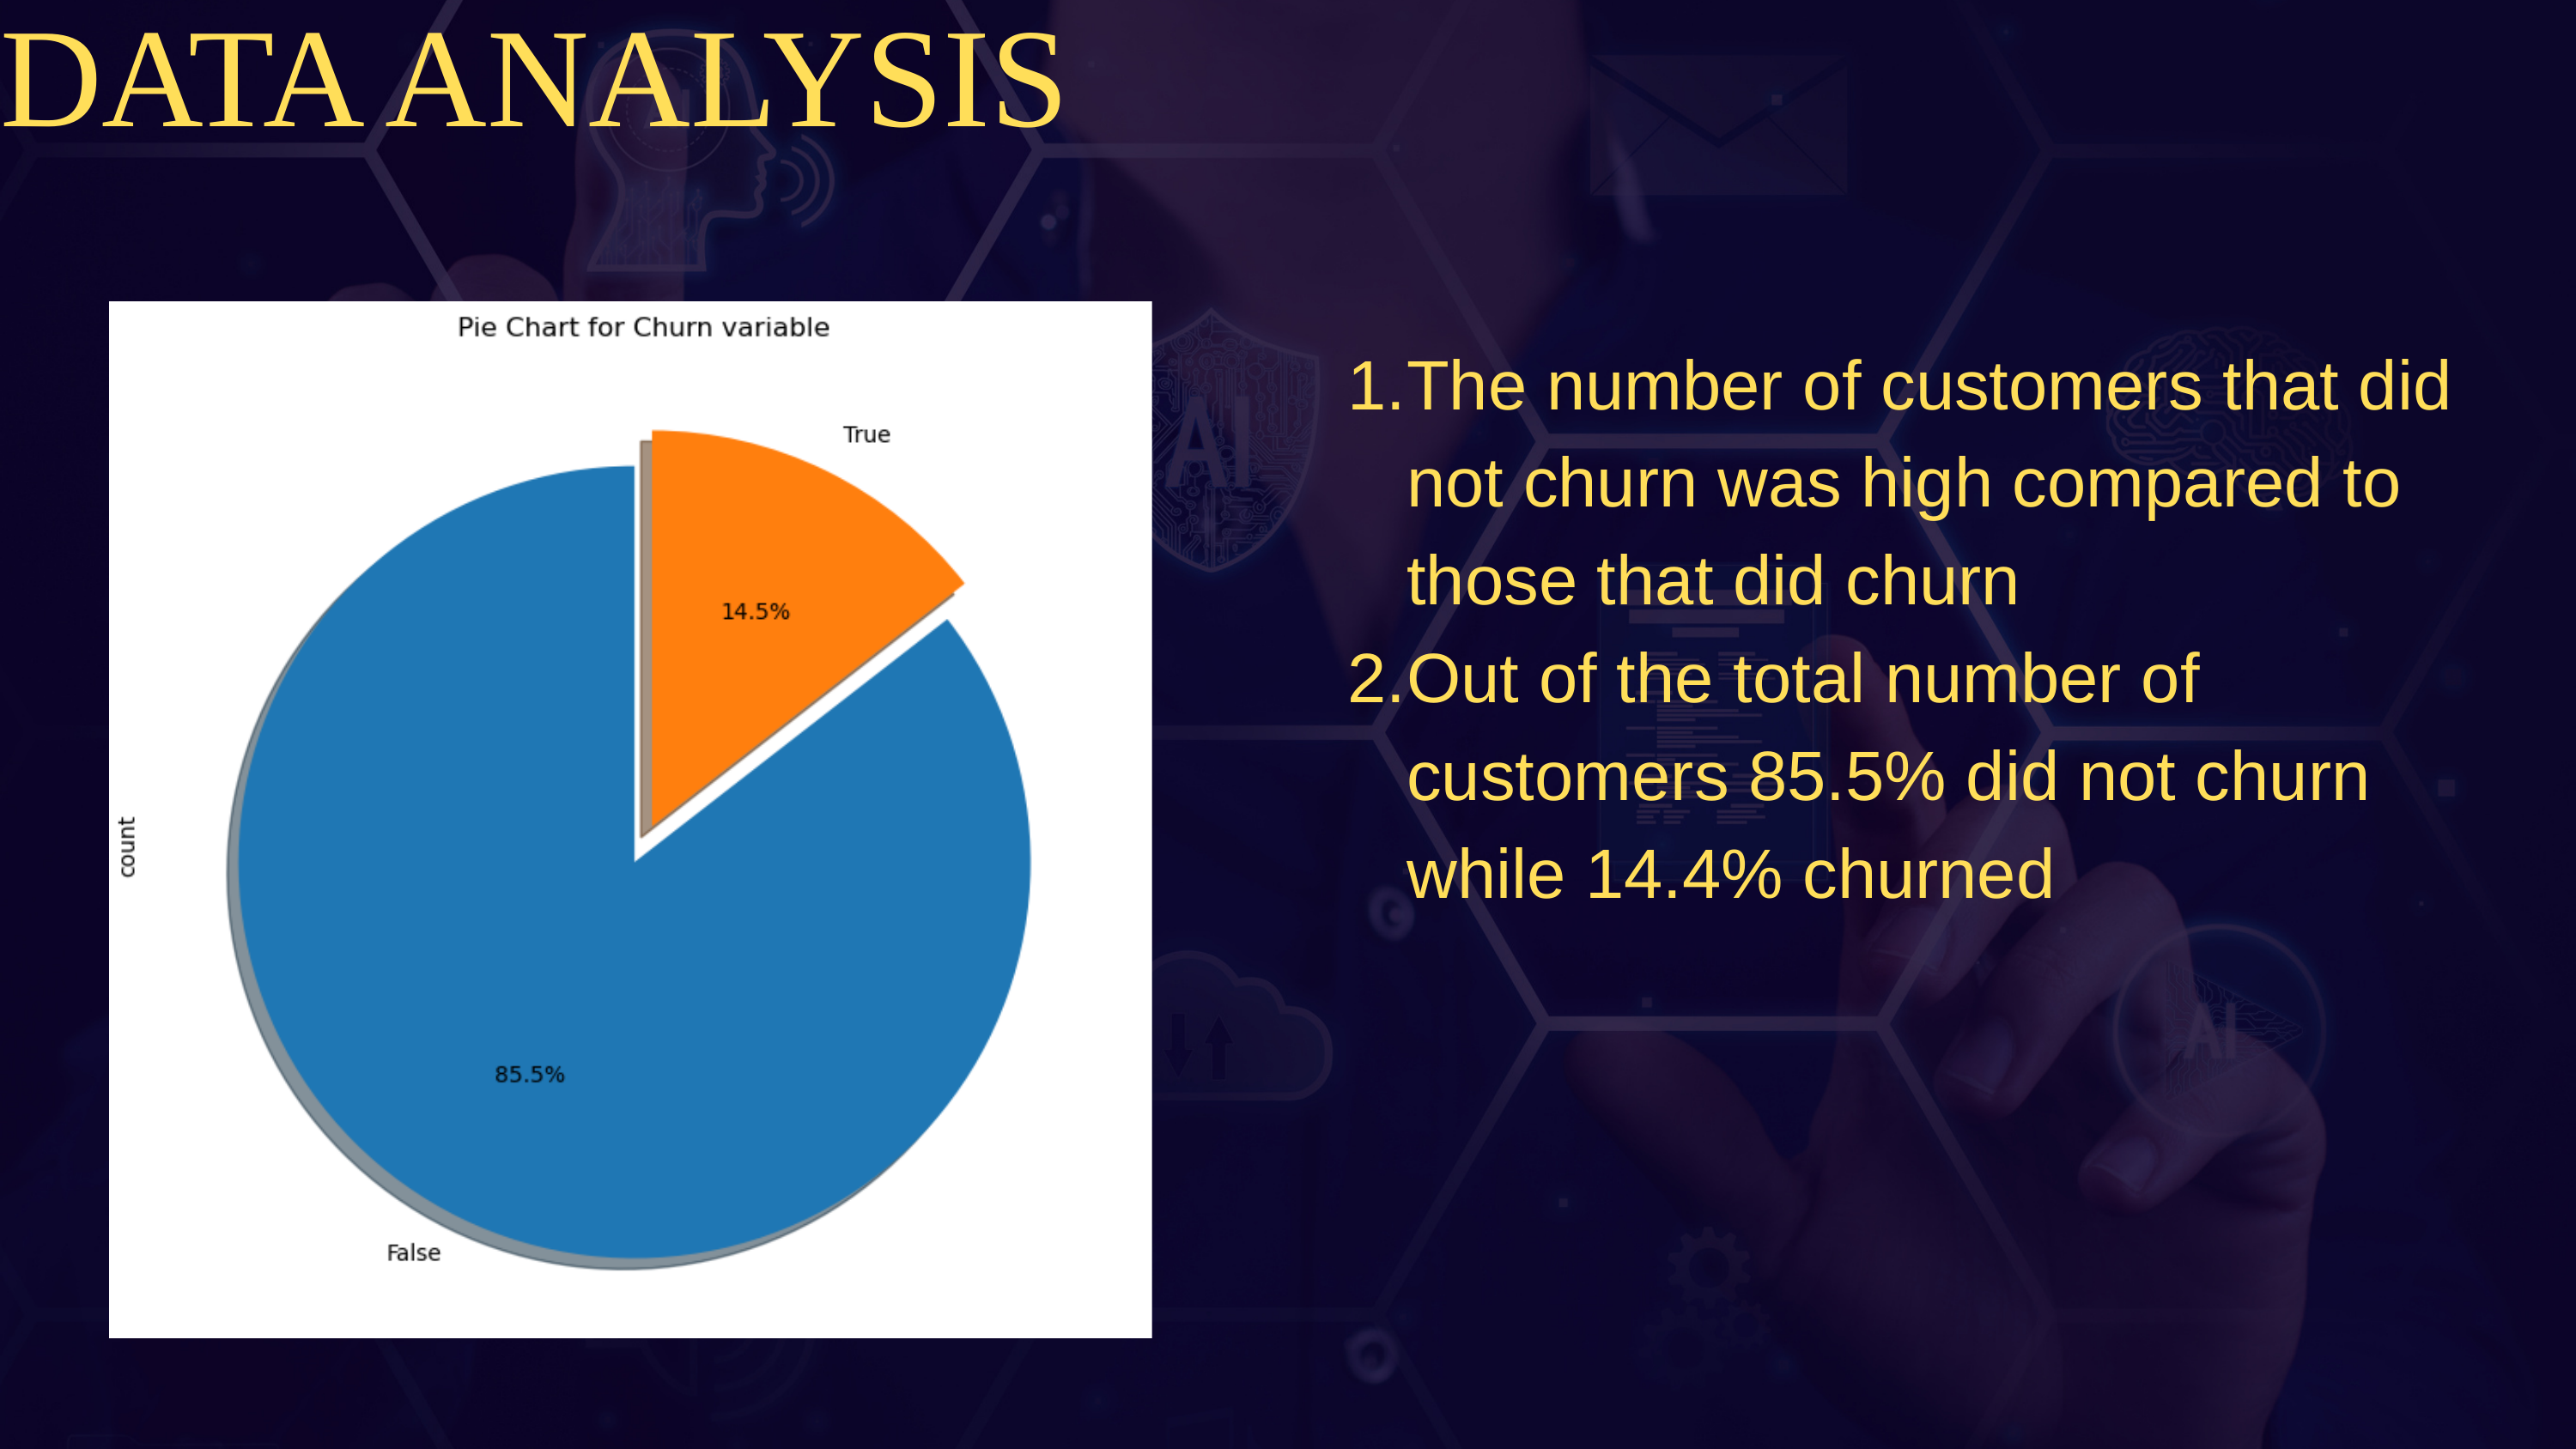

DATA ANALYSIS

The number of customers that did not churn was high compared to those that did churn
Out of the total number of customers 85.5% did not churn while 14.4% churned